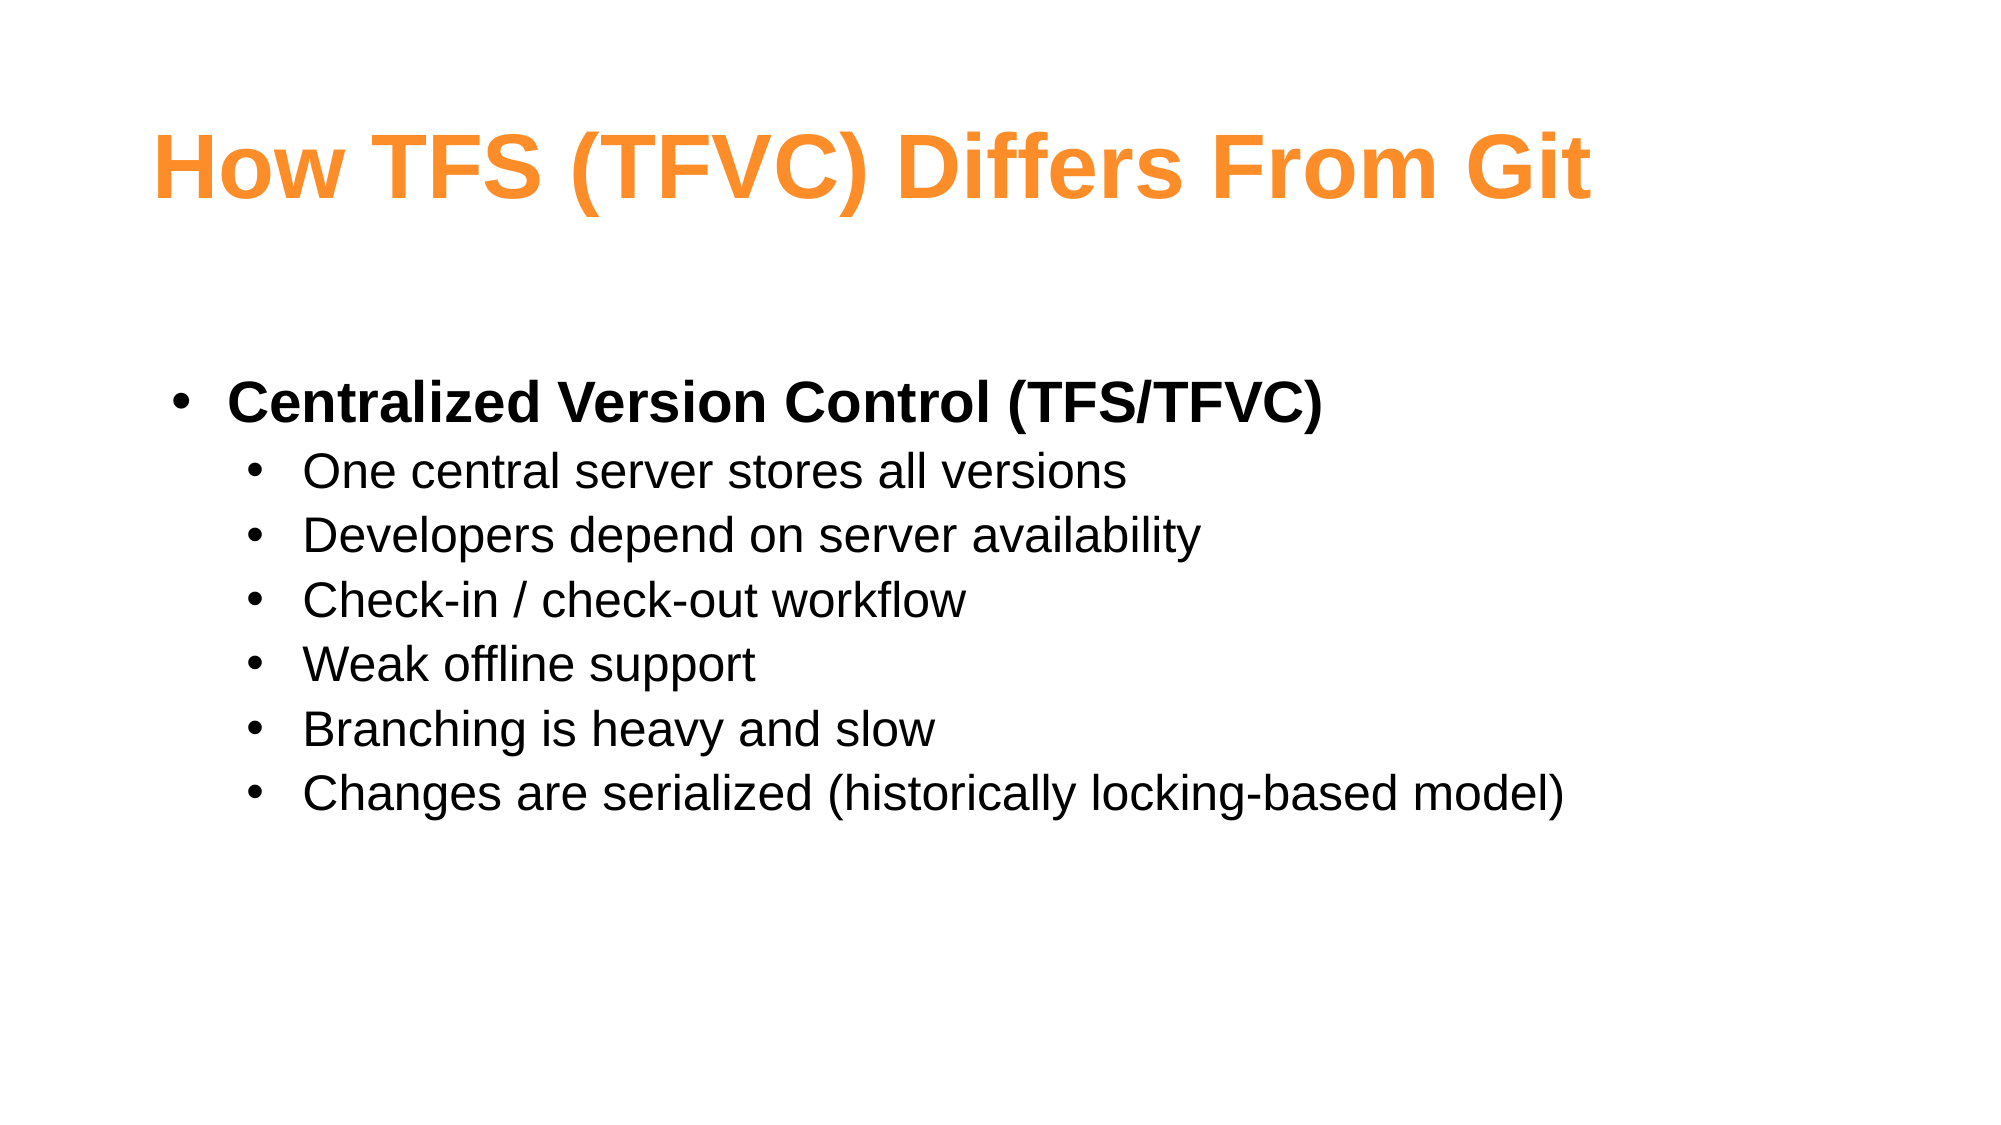

# How TFS (TFVC) Differs From Git
Centralized Version Control (TFS/TFVC)
One central server stores all versions
Developers depend on server availability
Check-in / check-out workflow
Weak offline support
Branching is heavy and slow
Changes are serialized (historically locking-based model)